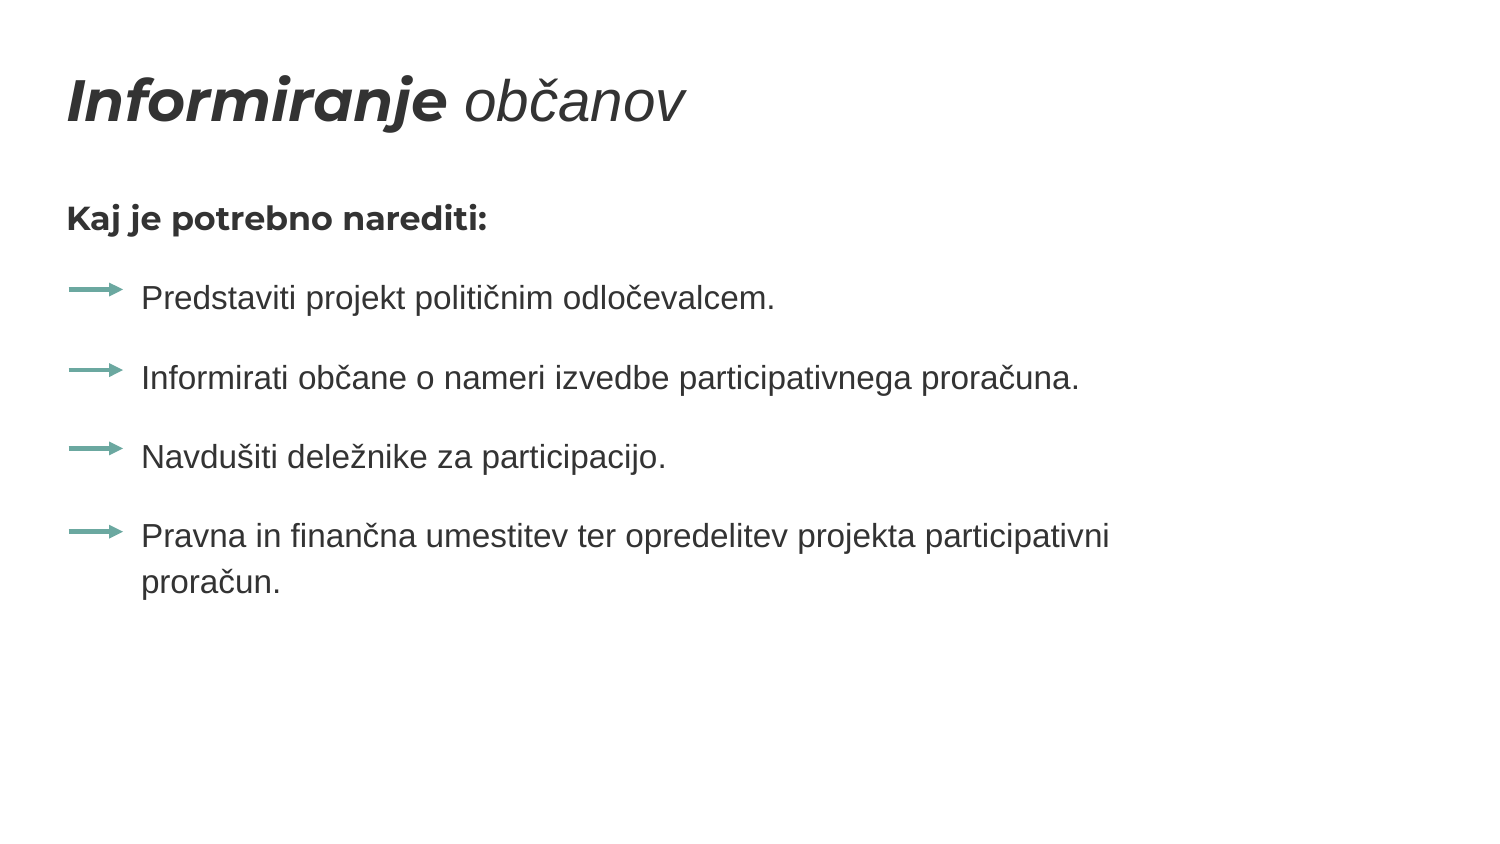

# Informiranje občanov
Kaj je potrebno narediti:
Predstaviti projekt političnim odločevalcem.
Informirati občane o nameri izvedbe participativnega proračuna.
Navdušiti deležnike za participacijo.
Pravna in finančna umestitev ter opredelitev projekta participativni proračun.